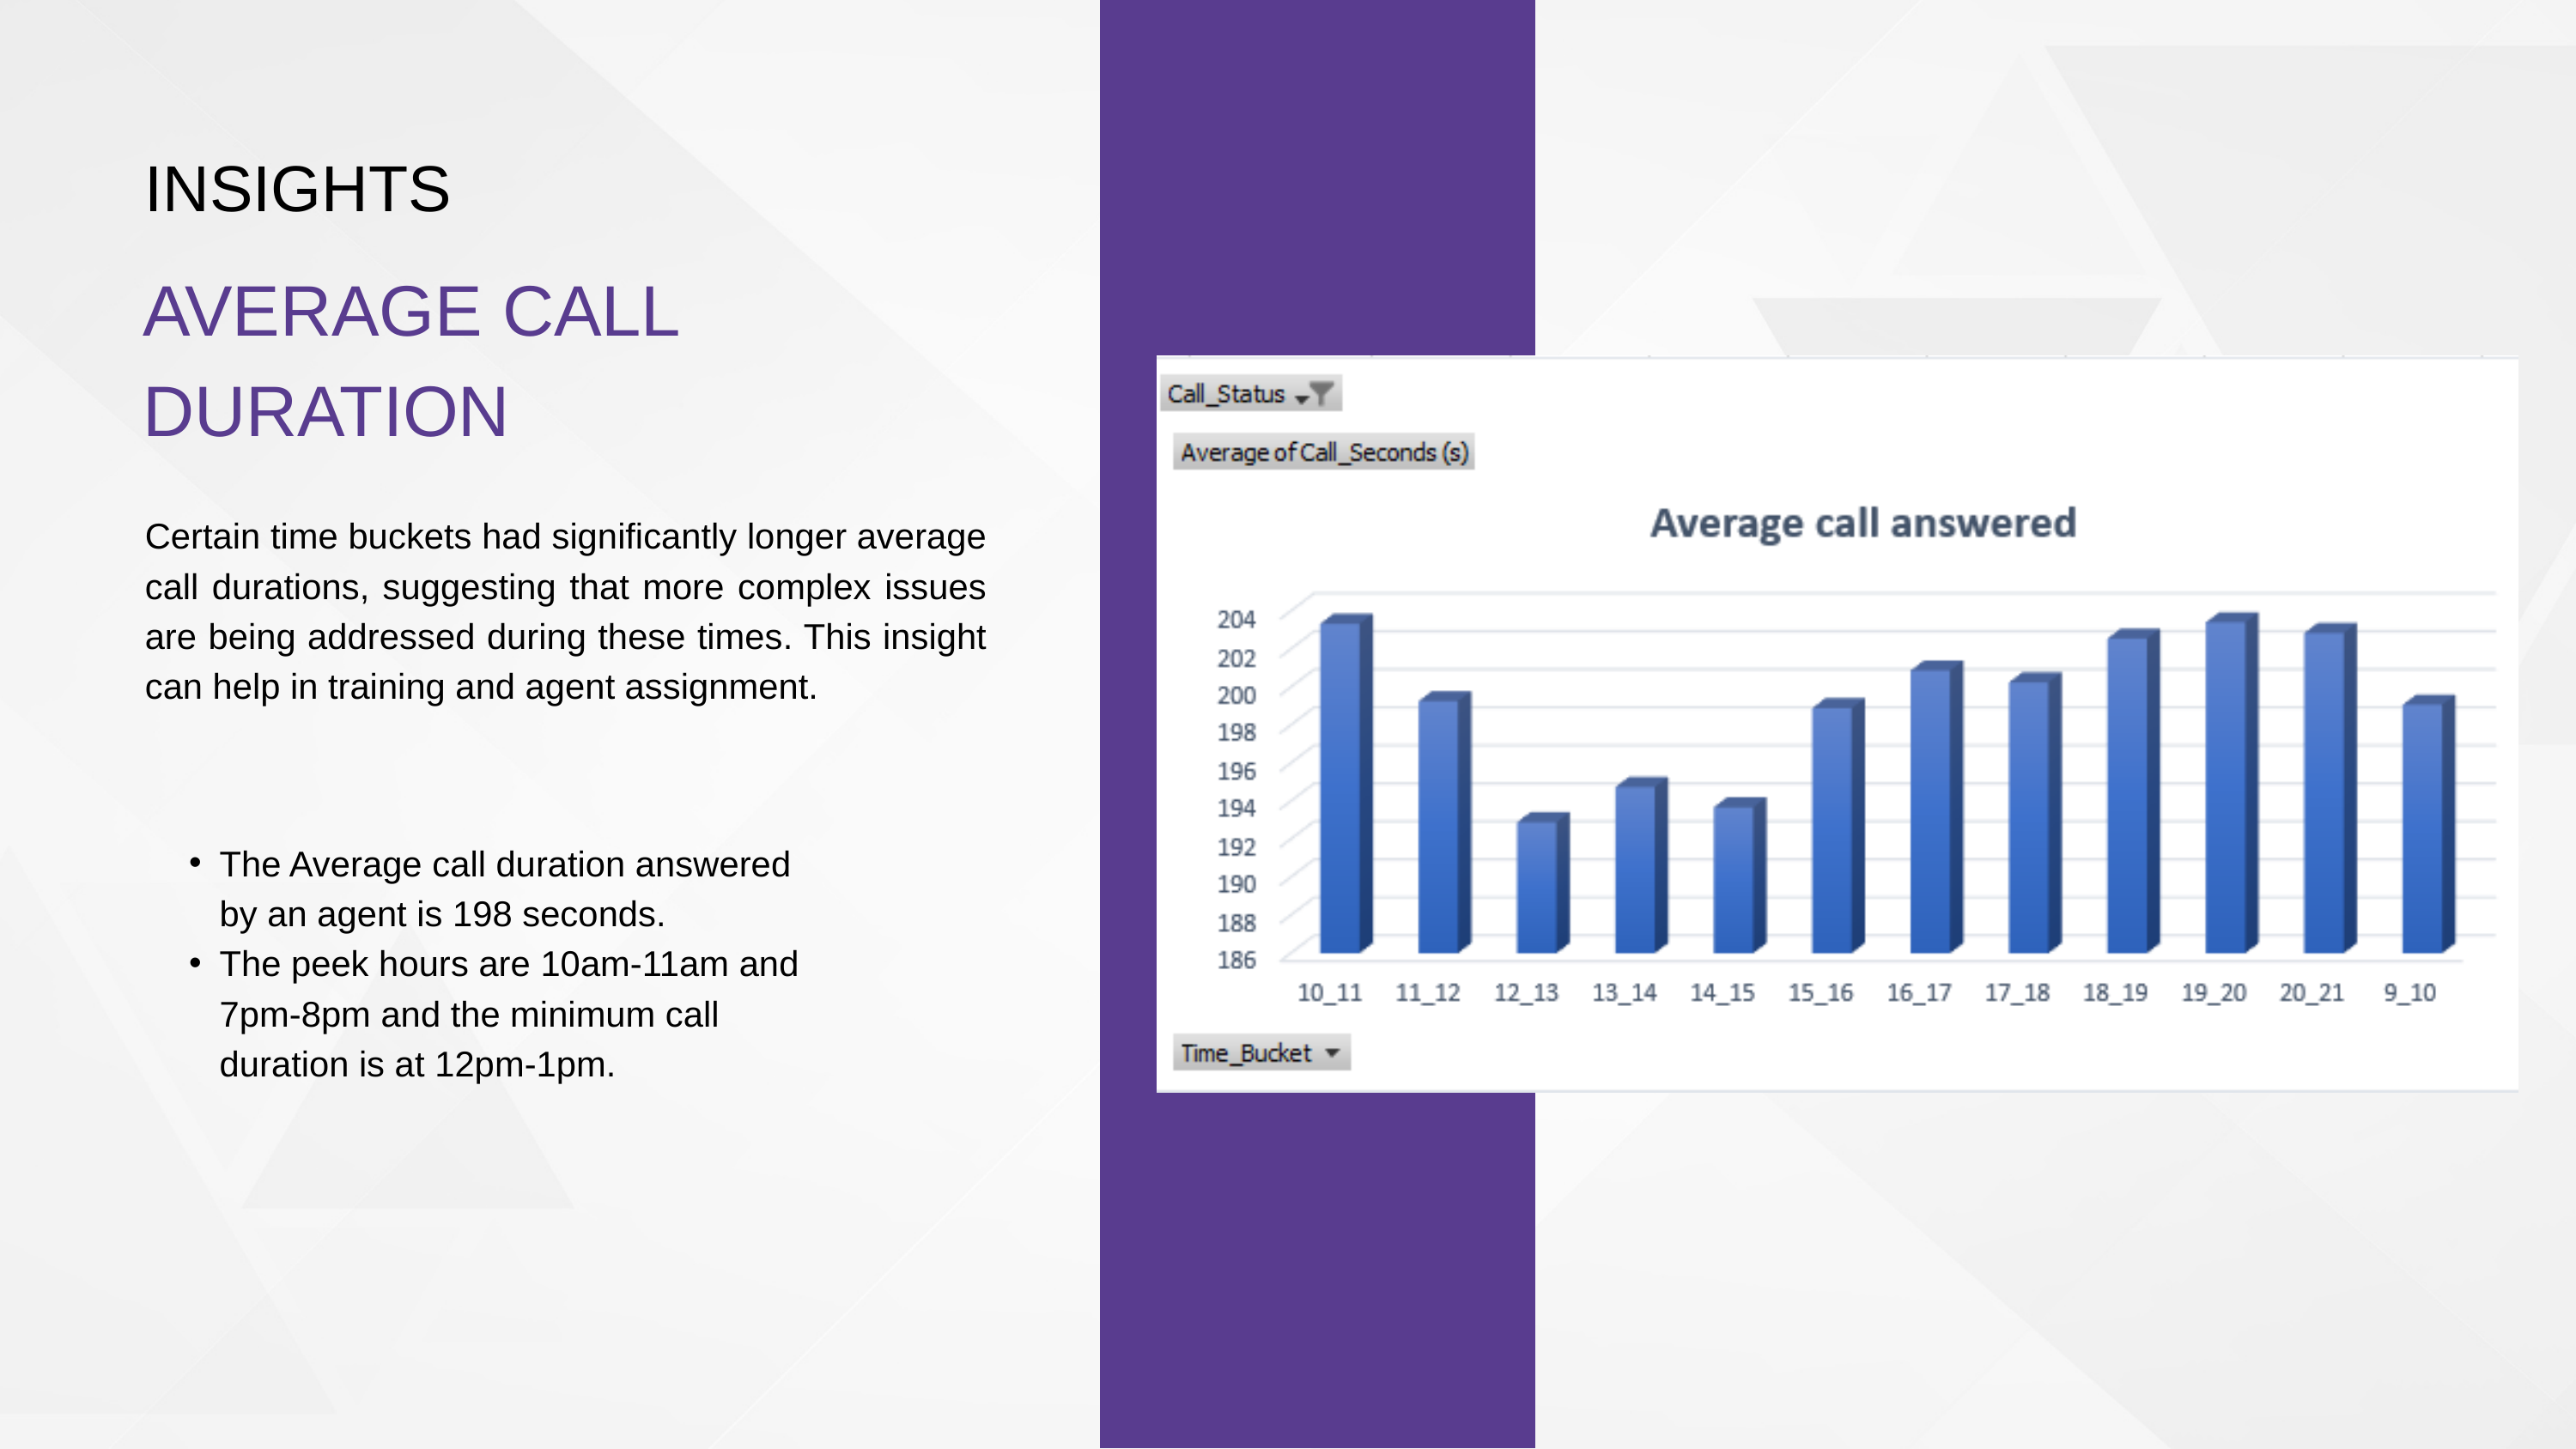

INSIGHTS
AVERAGE CALL DURATION

Certain time buckets had significantly longer average call durations, suggesting that more complex issues are being addressed during these times. This insight can help in training and agent assignment.
The Average call duration answered by an agent is 198 seconds.
The peek hours are 10am-11am and 7pm-8pm and the minimum call duration is at 12pm-1pm.